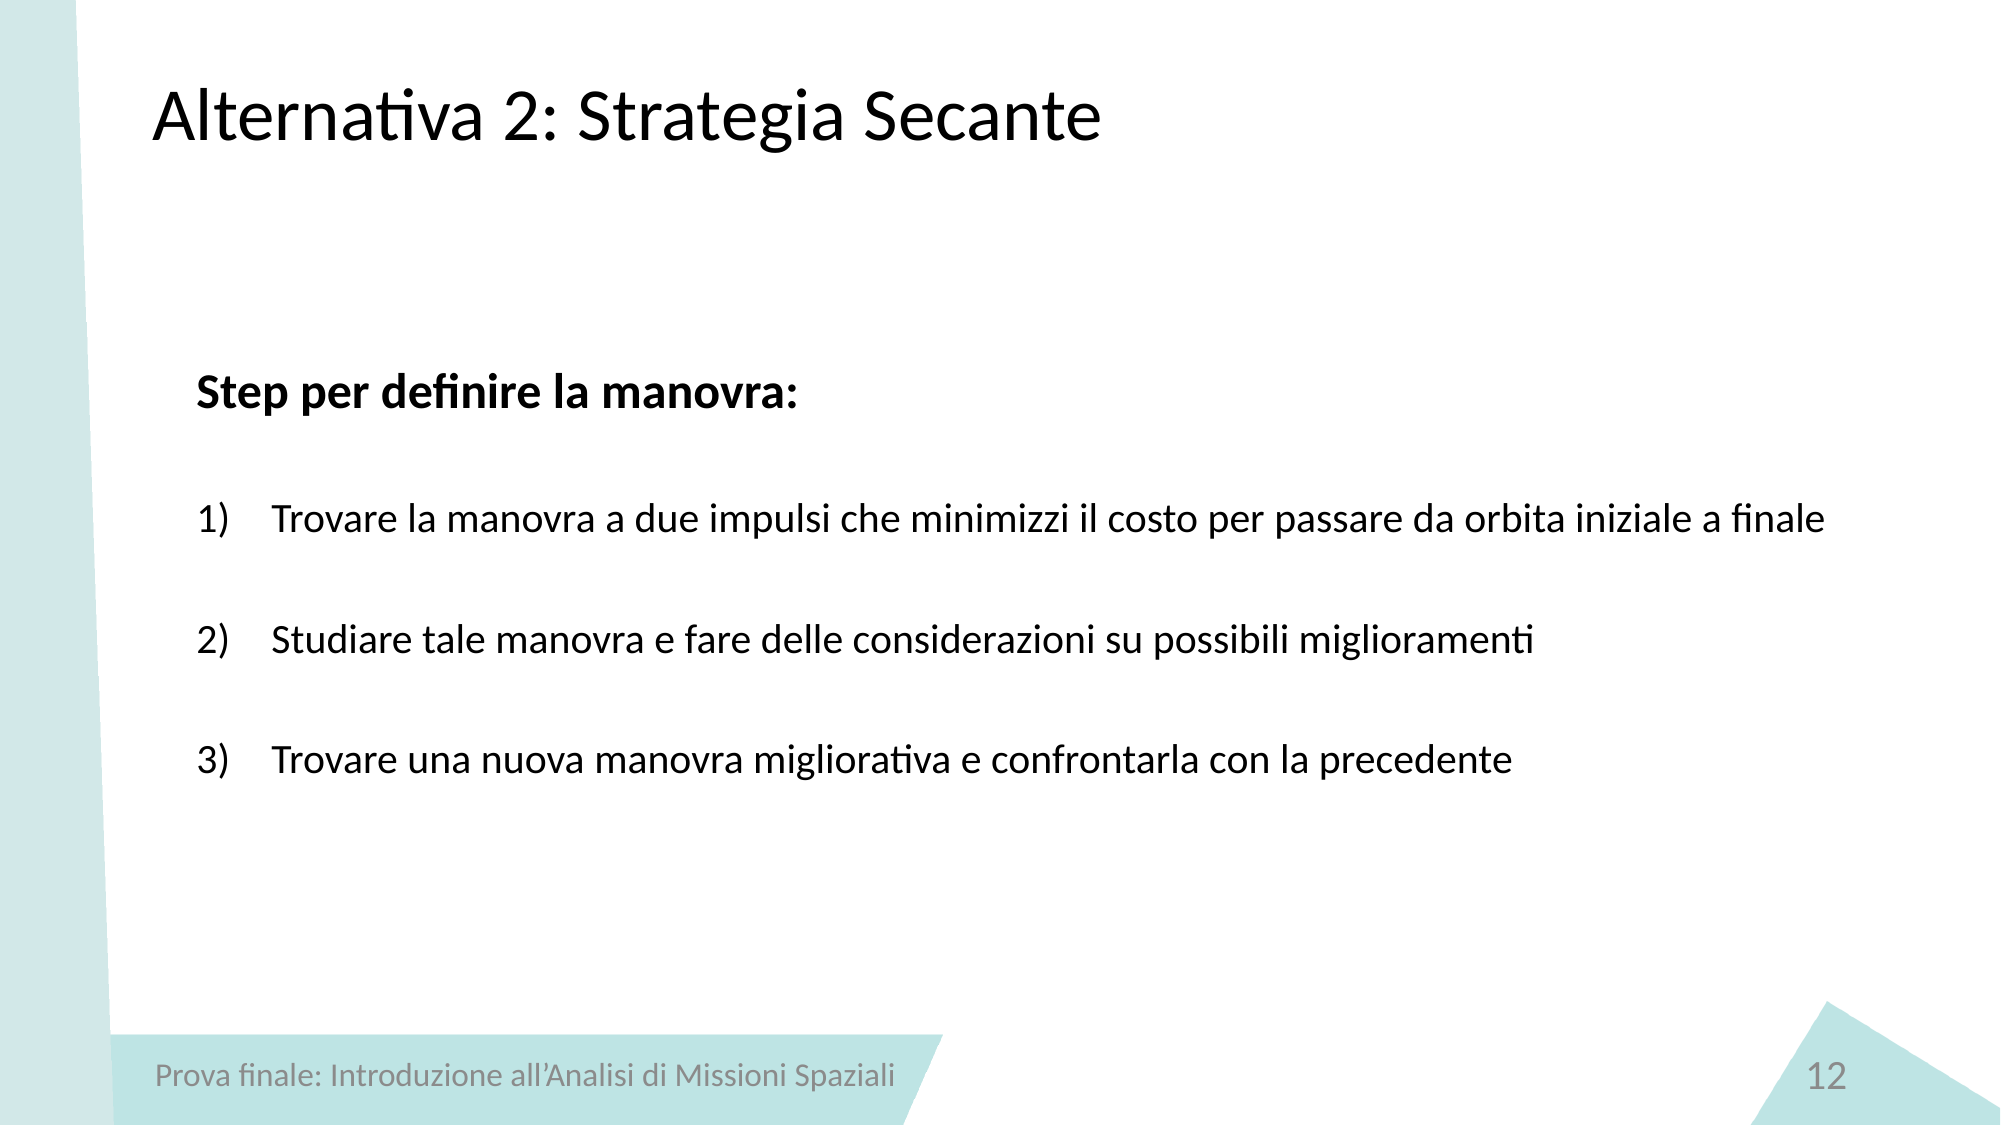

# Alternativa 2: Strategia Secante
Step per definire la manovra:
Trovare la manovra a due impulsi che minimizzi il costo per passare da orbita iniziale a finale
Studiare tale manovra e fare delle considerazioni su possibili miglioramenti
Trovare una nuova manovra migliorativa e confrontarla con la precedente
12
Prova finale: Introduzione all’Analisi di Missioni Spaziali